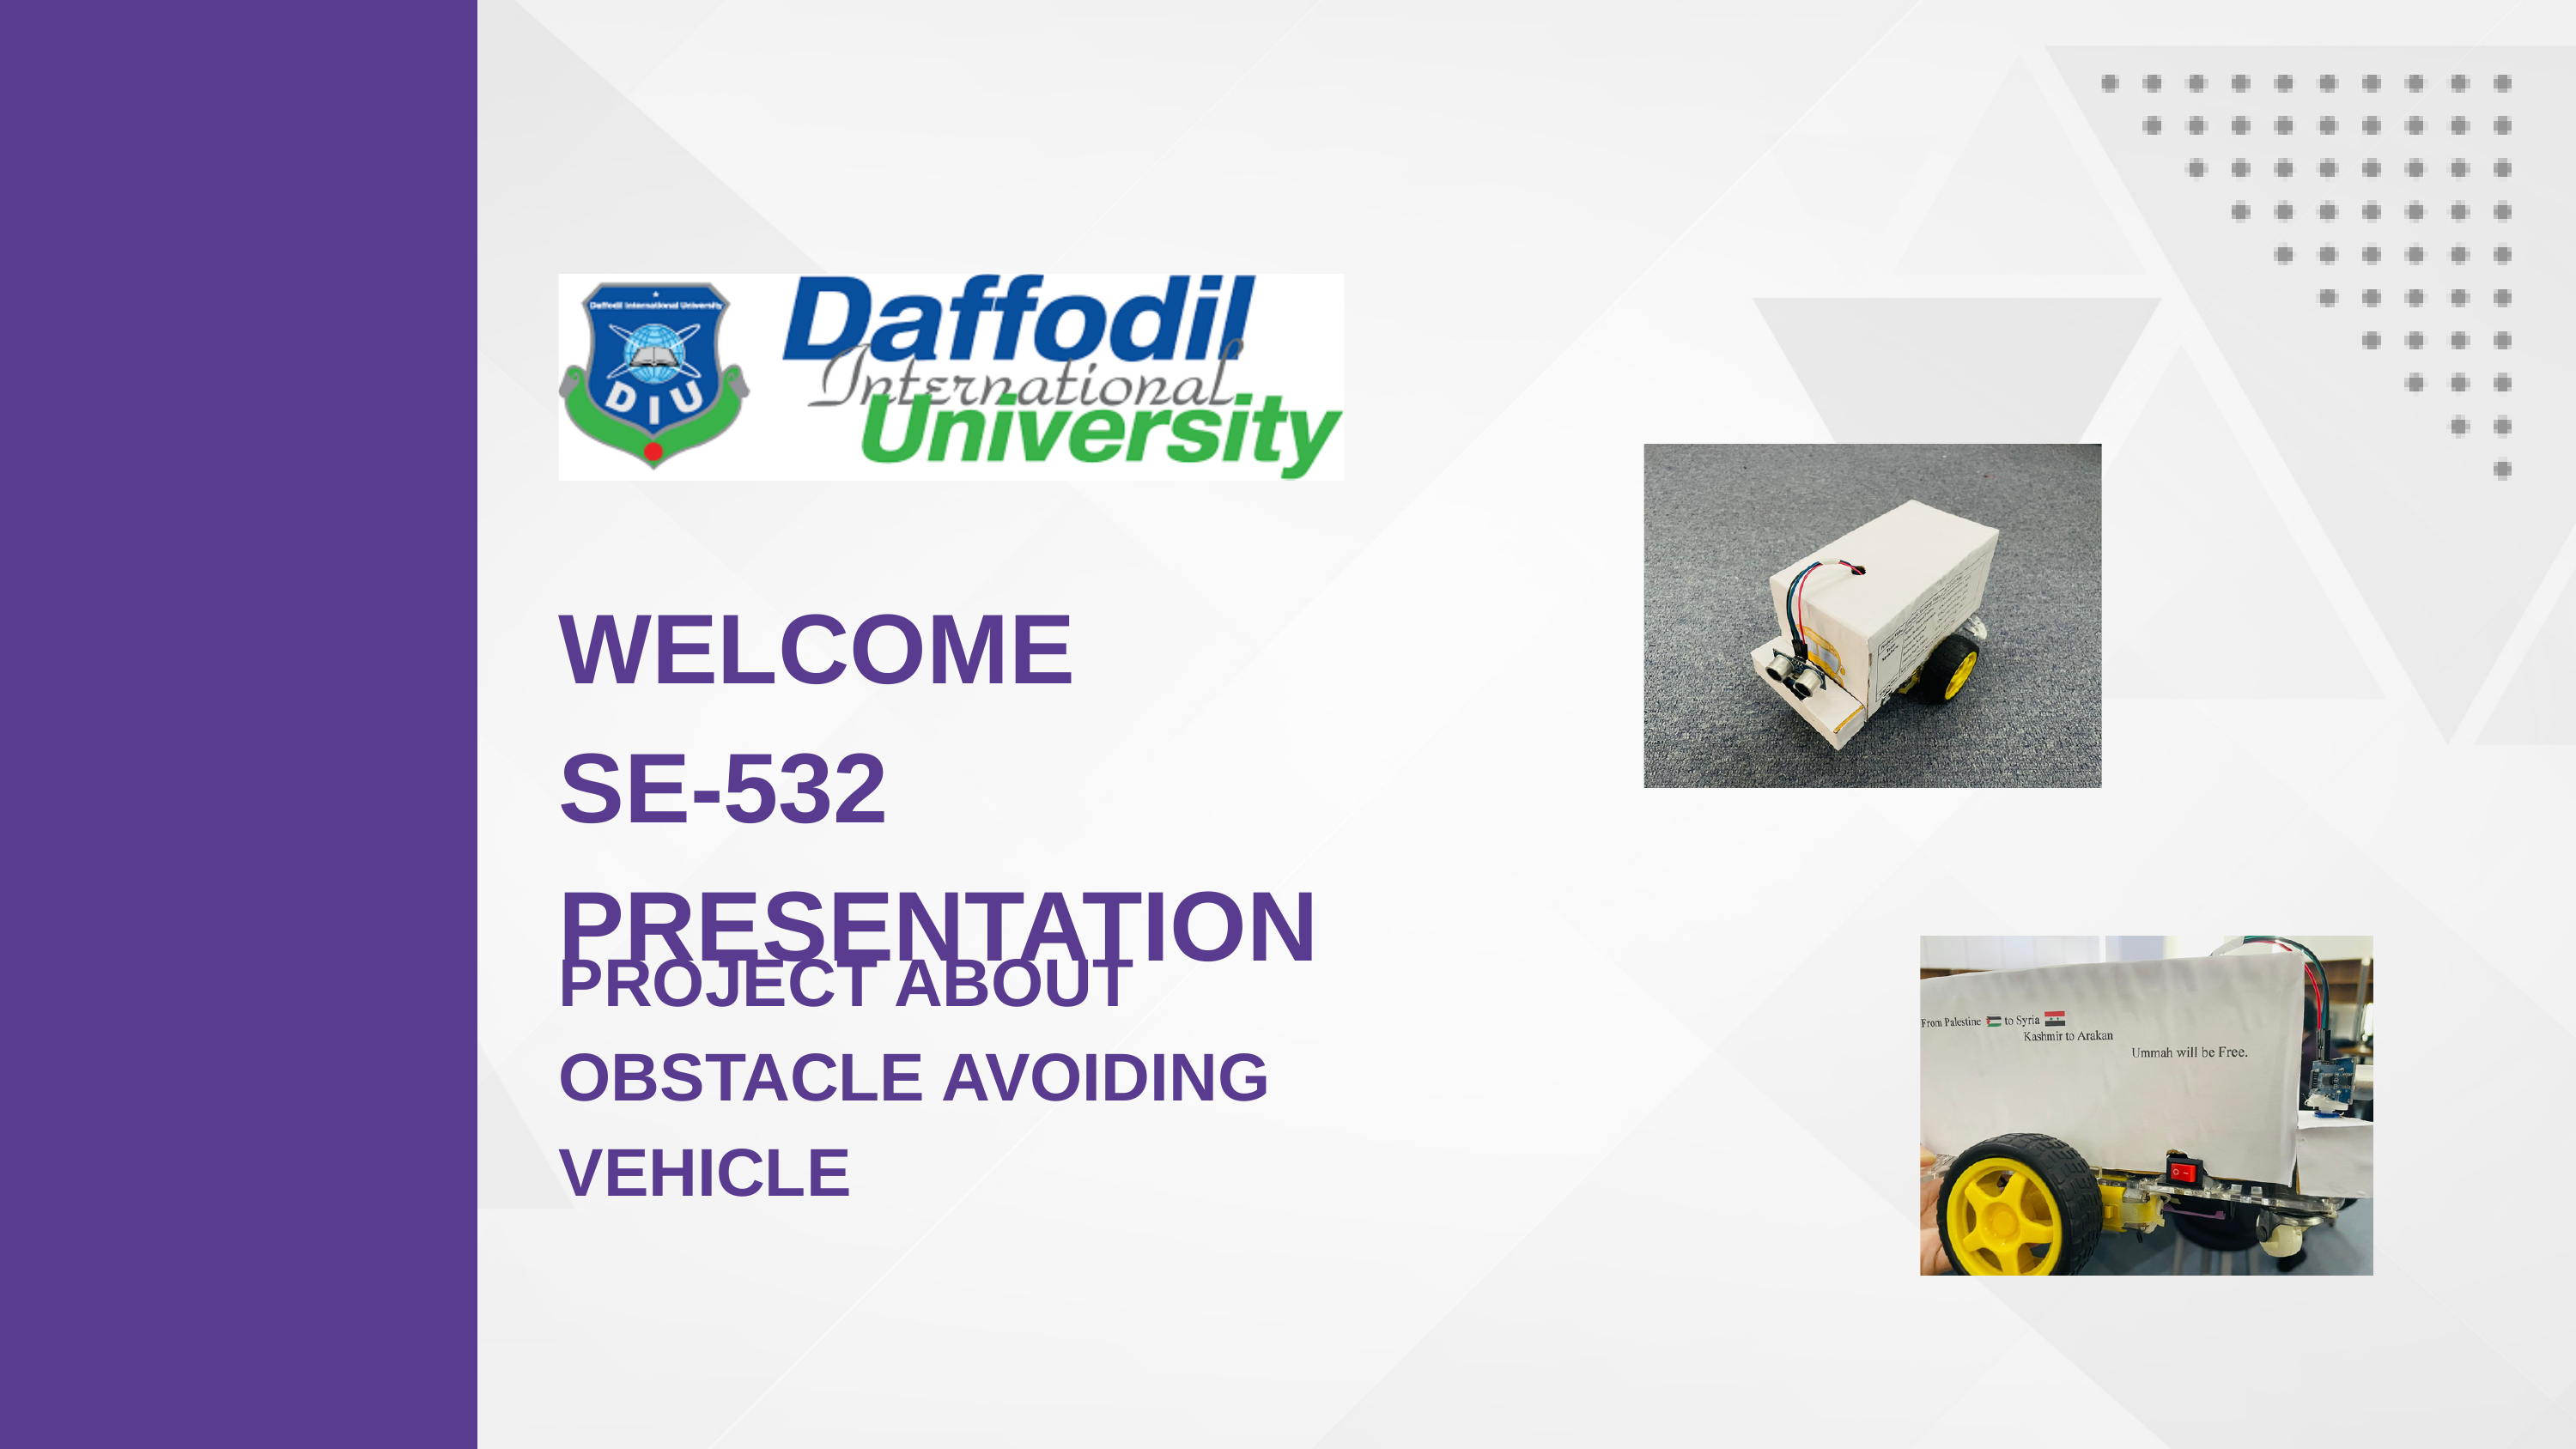

WELCOME
SE-532 PRESENTATION
PROJECT ABOUT
OBSTACLE AVOIDING VEHICLE